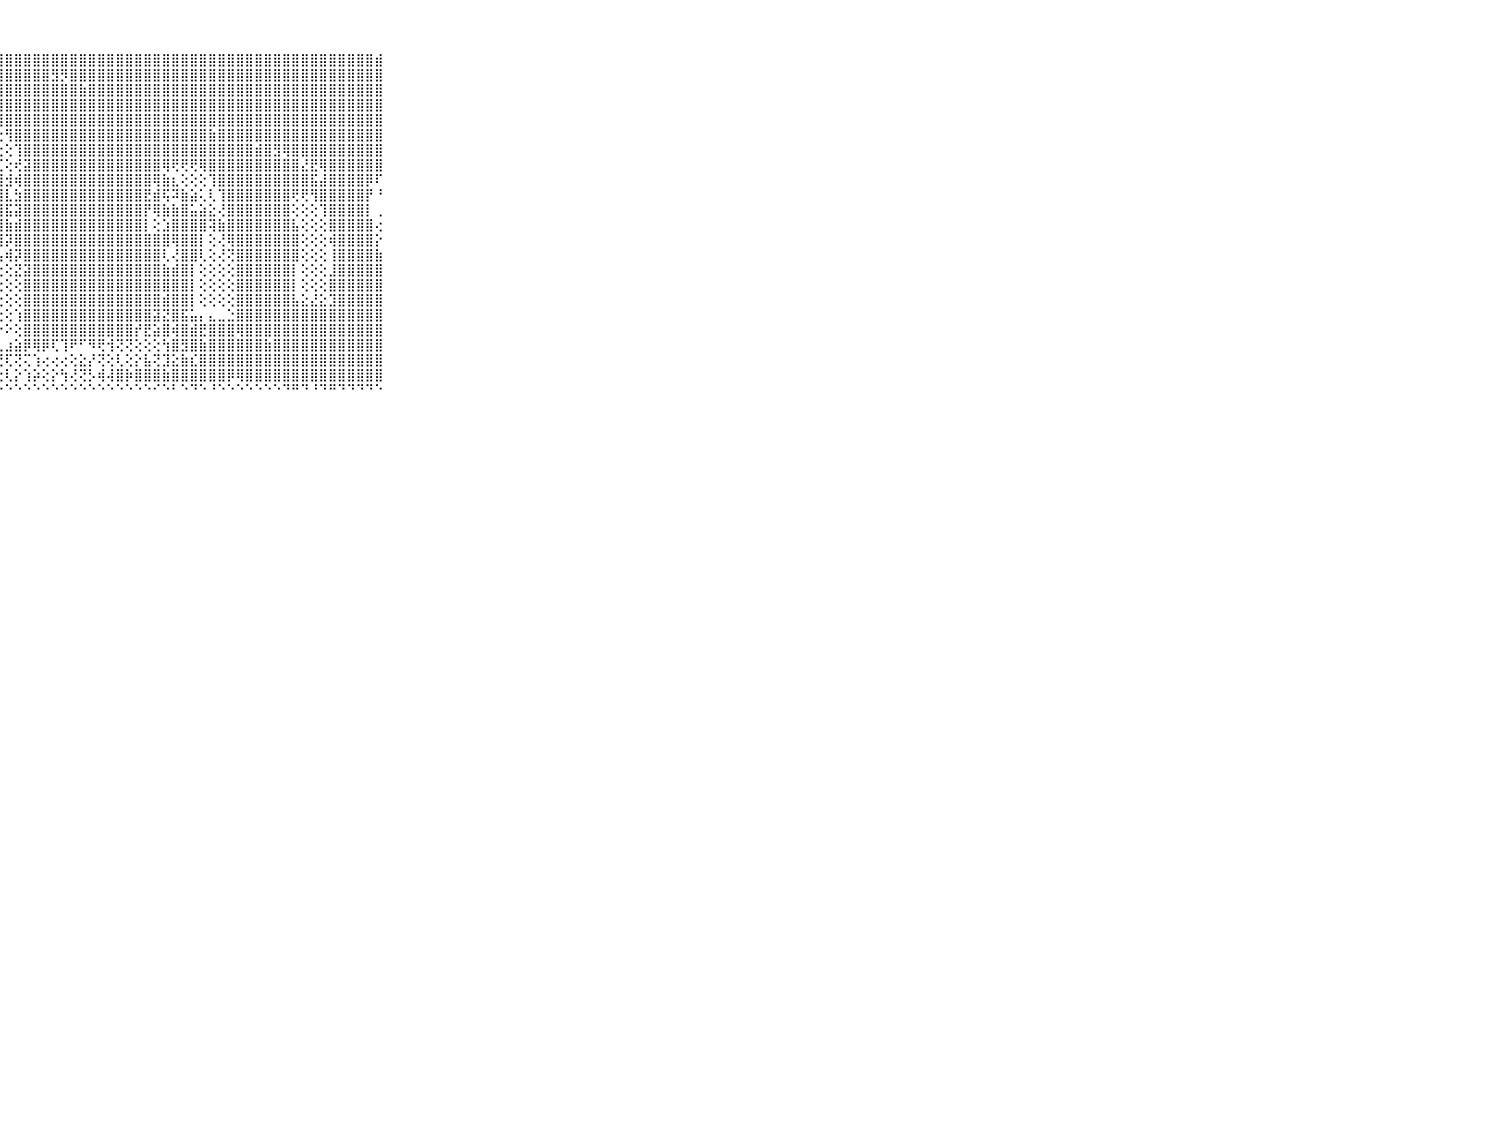

⠀⠀⠀⠀⠀⠀⠀⠀⠀⠀⠀⣿⣿⣿⣿⣿⣿⣿⣿⣿⣿⣿⣿⣿⣿⣿⣷⣿⣿⣿⣿⣿⣿⣿⣿⣿⣿⣿⣿⣿⣿⣿⣿⣿⣿⣿⣿⣿⣿⣿⣿⣿⣿⣿⣿⣿⣿⣿⣿⣿⣿⣿⣿⣿⣿⣿⣿⣿⣾⠀⠀⠀⠀⠀⠀⠀⠀⠀⠀⠀⠀
⠀⠀⠀⠀⠀⠀⠀⠀⠀⠀⠀⣿⣿⣿⣿⣿⣿⣿⣿⣿⣿⣿⣿⣿⣿⣿⣿⣿⣿⣿⣿⣿⣿⣻⡻⣿⣿⣿⣿⣿⣿⣿⣿⣿⣿⣿⣿⣿⣿⣿⣿⣿⣿⣿⣿⣿⣿⣿⣿⣿⣿⣿⣿⣿⣿⣿⣿⣿⣿⠀⠀⠀⠀⠀⠀⠀⠀⠀⠀⠀⠀
⠀⠀⠀⠀⠀⠀⠀⠀⠀⠀⠀⣿⣿⣿⣿⣿⣿⣿⣿⣿⣿⣿⣿⣿⣿⣿⣿⣿⣿⣿⣿⣿⣿⣿⣿⣿⣷⣿⣿⣿⣿⣿⣿⣿⣿⣿⣿⣿⣿⣿⣿⣿⣿⣿⣿⣿⣿⣿⣿⣿⣿⣿⣿⣿⣿⣿⣿⣿⣿⠀⠀⠀⠀⠀⠀⠀⠀⠀⠀⠀⠀
⠀⠀⠀⠀⠀⠀⠀⠀⠀⠀⠀⣿⣿⣿⣿⡿⢿⢟⢟⢟⢏⢝⢝⢟⢿⣿⣿⣿⣿⣿⣿⣿⣿⣿⣿⣿⣿⣿⣿⣿⣿⣿⣿⣿⣿⣿⣿⣿⣿⣿⣿⣿⣿⣿⣿⣿⣿⣿⣿⣿⣿⣿⣿⣿⣿⣿⣿⣿⣿⠀⠀⠀⠀⠀⠀⠀⠀⠀⠀⠀⠀
⠀⠀⠀⠀⠀⠀⠀⠀⠀⠀⠀⢿⠟⠝⠕⢕⢑⢕⢕⣕⡕⢕⢕⢕⢕⢜⢟⢿⣿⣿⣿⣿⣿⣿⣿⣿⣿⣿⣿⣿⣿⣿⣿⣿⣿⣿⣿⣿⣿⣿⣿⣿⣿⣿⣿⣿⣿⣿⣿⣿⣿⣿⣿⣿⣿⣿⣿⣿⣿⠀⠀⠀⠀⠀⠀⠀⠀⠀⠀⠀⠀
⠀⠀⠀⠀⠀⠀⠀⠀⠀⠀⠀⢀⠀⠀⠀⠀⠀⠁⠁⠑⠙⠟⢷⣵⡕⢕⢕⢕⢻⣿⣿⣿⣿⣿⣿⣿⣿⣿⣿⣿⣿⣿⣿⣿⣿⣿⣿⣿⣿⣿⣷⣿⣿⣿⣿⣿⣿⣿⣿⣿⣿⣿⣿⣿⣿⣿⣿⣿⣿⠀⠀⠀⠀⠀⠀⠀⠀⠀⠀⠀⠀
⠀⠀⠀⠀⠀⠀⠀⠀⠀⠀⠀⠉⠝⠓⠖⠢⠄⠐⠀⠀⠀⠀⠀⠝⢿⣧⡕⢕⢕⢹⣿⣿⣿⣿⣿⣿⣿⣿⣿⣿⣿⣿⣿⣿⣿⣿⣿⣿⣿⣿⣿⣿⣿⣿⣿⣾⣿⣻⢿⣿⣿⣿⣿⣿⣿⣿⣿⣿⣿⠀⠀⠀⠀⠀⠀⠀⠀⠀⠀⠀⠀
⠀⠀⠀⠀⠀⠀⠀⠀⠀⠀⠀⢀⠀⠀⠀⠀⠀⢁⠀⠄⠐⢀⠀⠄⠈⢻⣿⣏⢕⢞⣽⣿⣿⣿⣿⣿⣿⣿⣿⣿⣿⣿⣿⣿⣿⢿⢟⢟⢟⢿⣿⣿⣿⣿⣿⣿⣿⣿⣿⣿⣜⣟⢿⣿⣿⣿⣿⣿⣿⠀⠀⠀⠀⠀⠀⠀⠀⠀⠀⠀⠀
⠀⠀⠀⠀⠀⠀⠀⠀⠀⠀⠀⣕⢕⢕⢕⢕⢄⢄⢑⢐⢀⠀⠔⠐⠐⢘⣿⣿⣺⢾⣿⣿⣿⣿⣿⣿⣿⣿⣿⣿⣿⣿⣿⣿⢿⣷⣆⢕⢕⢕⢹⣿⣿⣿⣿⣿⣿⣿⣿⣿⣿⣯⣼⣿⣿⣿⣿⡿⠏⠀⠀⠀⠀⠀⠀⠀⠀⠀⠀⠀⠀
⠀⠀⠀⠀⠀⠀⠀⠀⠀⠀⠀⣿⣿⣷⣷⣧⣵⣕⡕⢕⢕⢕⢕⢁⢄⢔⣿⣿⣇⣳⣿⣿⣿⣿⣿⣿⣿⣿⣿⣿⣿⣿⣿⣟⣾⢯⠽⣷⣵⢅⢇⢹⣿⣿⣿⣿⣿⣿⣿⢟⢟⢻⣿⣿⣿⣿⣿⡟⠘⠀⠀⠀⠀⠀⠀⠀⠀⠀⠀⠀⠀
⠀⠀⠀⠀⠀⠀⠀⠀⠀⠀⠀⣿⣿⣿⣿⣿⣿⣿⣿⣿⣷⣷⣵⣕⢱⢕⣿⣿⣯⣽⣿⣿⣿⣿⣿⣿⣿⣿⣿⣿⣿⣿⣿⡟⢿⣷⣷⣿⣥⣵⣕⢜⣿⣿⣿⣿⣿⣿⣿⢕⢕⢕⢹⣿⣿⣿⣿⡇⢀⠀⠀⠀⠀⠀⠀⠀⠀⠀⠀⠀⠀
⠀⠀⠀⠀⠀⠀⠀⠀⠀⠀⠀⣿⣿⣿⣿⣿⣿⣿⣿⣿⣿⣿⣿⣿⣿⣿⣿⣿⣷⣾⣿⣿⣿⣿⣿⣿⣿⣿⣿⣿⣿⣿⣿⡇⢕⣱⣿⣿⣿⣿⢽⣷⣿⣿⣿⣿⣿⣿⣿⣧⢕⢕⢕⣿⣿⣿⣿⣿⢔⠀⠀⠀⠀⠀⠀⠀⠀⠀⠀⠀⠀
⠀⠀⠀⠀⠀⠀⠀⠀⠀⠀⠀⣿⣿⣿⣿⣿⣿⣿⣿⣿⣿⣿⣿⣿⣿⣿⣿⣿⡽⣿⣿⣿⣿⣿⣿⣿⣿⣿⣿⣿⣿⣿⣿⣿⣿⣿⢿⣿⣿⡇⢕⢜⢿⣿⣿⣿⣿⣿⣿⣿⢕⢕⢕⢾⣿⣿⣿⣿⡕⠀⠀⠀⠀⠀⠀⠀⠀⠀⠀⠀⠀
⠀⠀⠀⠀⠀⠀⠀⠀⠀⠀⠀⣿⣿⣿⣿⣿⣿⣿⣿⣿⣿⣿⣿⣿⣿⣿⣿⢧⢾⡽⣿⣿⣿⣿⣿⣿⣿⣿⣿⣿⣿⣿⣿⣿⣿⢇⢜⣿⣿⢇⢕⢜⢝⣿⣿⣿⣿⣿⣿⣿⢕⢕⢕⢸⣿⣿⣿⣿⣷⠀⠀⠀⠀⠀⠀⠀⠀⠀⠀⠀⠀
⠀⠀⠀⠀⠀⠀⠀⠀⠀⠀⠀⣿⣿⣿⣿⣿⣿⣿⣿⣿⣿⣿⣿⣿⣿⣿⣿⢕⢕⣝⣽⣿⣿⣿⣿⣿⣿⣿⣿⣿⣿⣿⣿⣿⣿⣷⣾⣿⡇⢕⢕⢕⢕⣿⣿⣿⣿⣿⣿⡇⢕⢕⢕⣸⣿⣿⣿⣿⣿⠀⠀⠀⠀⠀⠀⠀⠀⠀⠀⠀⠀
⠀⠀⠀⠀⠀⠀⠀⠀⠀⠀⠀⣿⣿⣿⣿⣿⣿⣿⣿⣿⣿⣿⣿⣿⣿⣿⣿⢕⢕⢕⣿⣿⣿⣿⣿⣿⣿⣿⣿⣿⣿⣿⣿⣿⣿⣿⣿⣿⡇⢕⢕⢕⢕⣿⣿⣿⣿⣿⣿⡇⢕⢕⢕⣿⣿⣿⣿⣿⣿⠀⠀⠀⠀⠀⠀⠀⠀⠀⠀⠀⠀
⠀⠀⠀⠀⠀⠀⠀⠀⠀⠀⠀⣿⣿⣿⣿⣿⣿⣿⣿⣿⣿⣿⣿⣿⣿⣿⣟⢕⢕⢕⣿⣿⣿⣿⣿⣿⣿⣿⣿⣿⣿⣿⣿⣿⣿⣾⣿⣿⡇⢕⢕⢕⢕⣿⣿⣿⣿⣿⣿⣧⣕⣜⣕⣹⣿⣿⣿⣿⣿⠀⠀⠀⠀⠀⠀⠀⠀⠀⠀⠀⠀
⠀⠀⠀⠀⠀⠀⠀⠀⠀⠀⠀⠘⣿⣿⣿⣿⣿⣿⣿⣿⣿⣿⣿⣿⣿⣿⡇⢕⢕⢱⣿⣿⣿⣿⣿⣿⣿⣿⣿⣿⣿⣿⣿⣿⣽⣝⣿⣯⣥⡄⣄⣀⣑⣿⣿⣿⣿⣿⣿⣿⣿⣿⣿⣿⣿⣿⣿⣿⣿⠀⠀⠀⠀⠀⠀⠀⠀⠀⠀⠀⠀
⠀⠀⠀⠀⠀⠀⠀⠀⠀⠀⠀⠀⠘⣿⣿⣿⣿⣿⣿⣿⣿⣿⣿⡿⢿⢿⠇⠕⠕⢕⣿⣿⣿⣿⣿⣿⣿⣿⣿⣿⣿⣿⡞⣟⣵⣿⢾⣿⣾⣟⣿⣿⣿⢿⣿⣿⣿⣿⣿⣿⣿⣿⣿⣿⣿⣿⣿⣿⣿⠀⠀⠀⠀⠀⠀⠀⠀⠀⠀⠀⠀
⠀⠀⠀⠀⠀⠀⠀⠀⠀⠀⠀⢤⣄⣅⡕⢕⢕⣕⢕⢵⢵⡕⢕⢕⢕⣕⣅⣄⣰⣵⡿⢿⡿⢏⢹⠟⠋⠻⢟⢺⢝⢝⢕⢕⢕⢳⣿⣻⣿⣷⣿⣿⣿⣿⣿⣿⣷⣿⣿⣿⣿⣿⣿⣿⣿⣿⣿⣿⣿⠀⠀⠀⠀⠀⠀⠀⠀⠀⠀⠀⠀
⠀⠀⠀⠀⠀⠀⠀⠀⠀⠀⠀⢱⢕⣮⣝⣼⣼⣵⣵⣷⣷⣾⢿⢿⠿⢟⢛⢛⢏⢝⢍⢱⢔⢔⢔⢕⣕⡜⢝⢕⢇⢕⡕⣧⢝⣹⣕⣷⣎⣿⣿⣿⣿⣿⣿⣿⣿⣿⣿⣿⣿⣿⣿⣿⣿⣿⣿⣿⣿⠀⠀⠀⠀⠀⠀⠀⠀⠀⠀⠀⠀
⠀⠀⠀⠀⠀⠀⠀⠀⠀⠀⠀⠿⠟⢻⢟⠟⢝⢍⢅⢱⢵⢕⢔⢕⢕⢕⢕⢕⢇⡕⢱⡵⢕⡕⢳⢜⢝⡣⢾⢼⣿⡷⣿⣿⣿⣷⣿⣿⣿⣿⣿⣿⡿⢿⣿⣿⣿⣿⣿⣿⣿⣿⣿⣿⣿⣿⣿⣿⣿⠀⠀⠀⠀⠀⠀⠀⠀⠀⠀⠀⠀
⠀⠀⠀⠀⠀⠀⠀⠀⠀⠀⠀⠀⠀⠀⠀⠐⠐⠑⠑⠑⠑⠑⠑⠑⠘⠑⠑⠑⠑⠑⠑⠑⠑⠑⠑⠑⠑⠑⠑⠑⠑⠑⠑⠑⠊⠑⠃⠑⠙⠑⠘⠑⠑⠑⠑⠑⠑⠑⠙⠛⠙⠘⠙⠛⠙⠙⠙⠙⠑⠀⠀⠀⠀⠀⠀⠀⠀⠀⠀⠀⠀